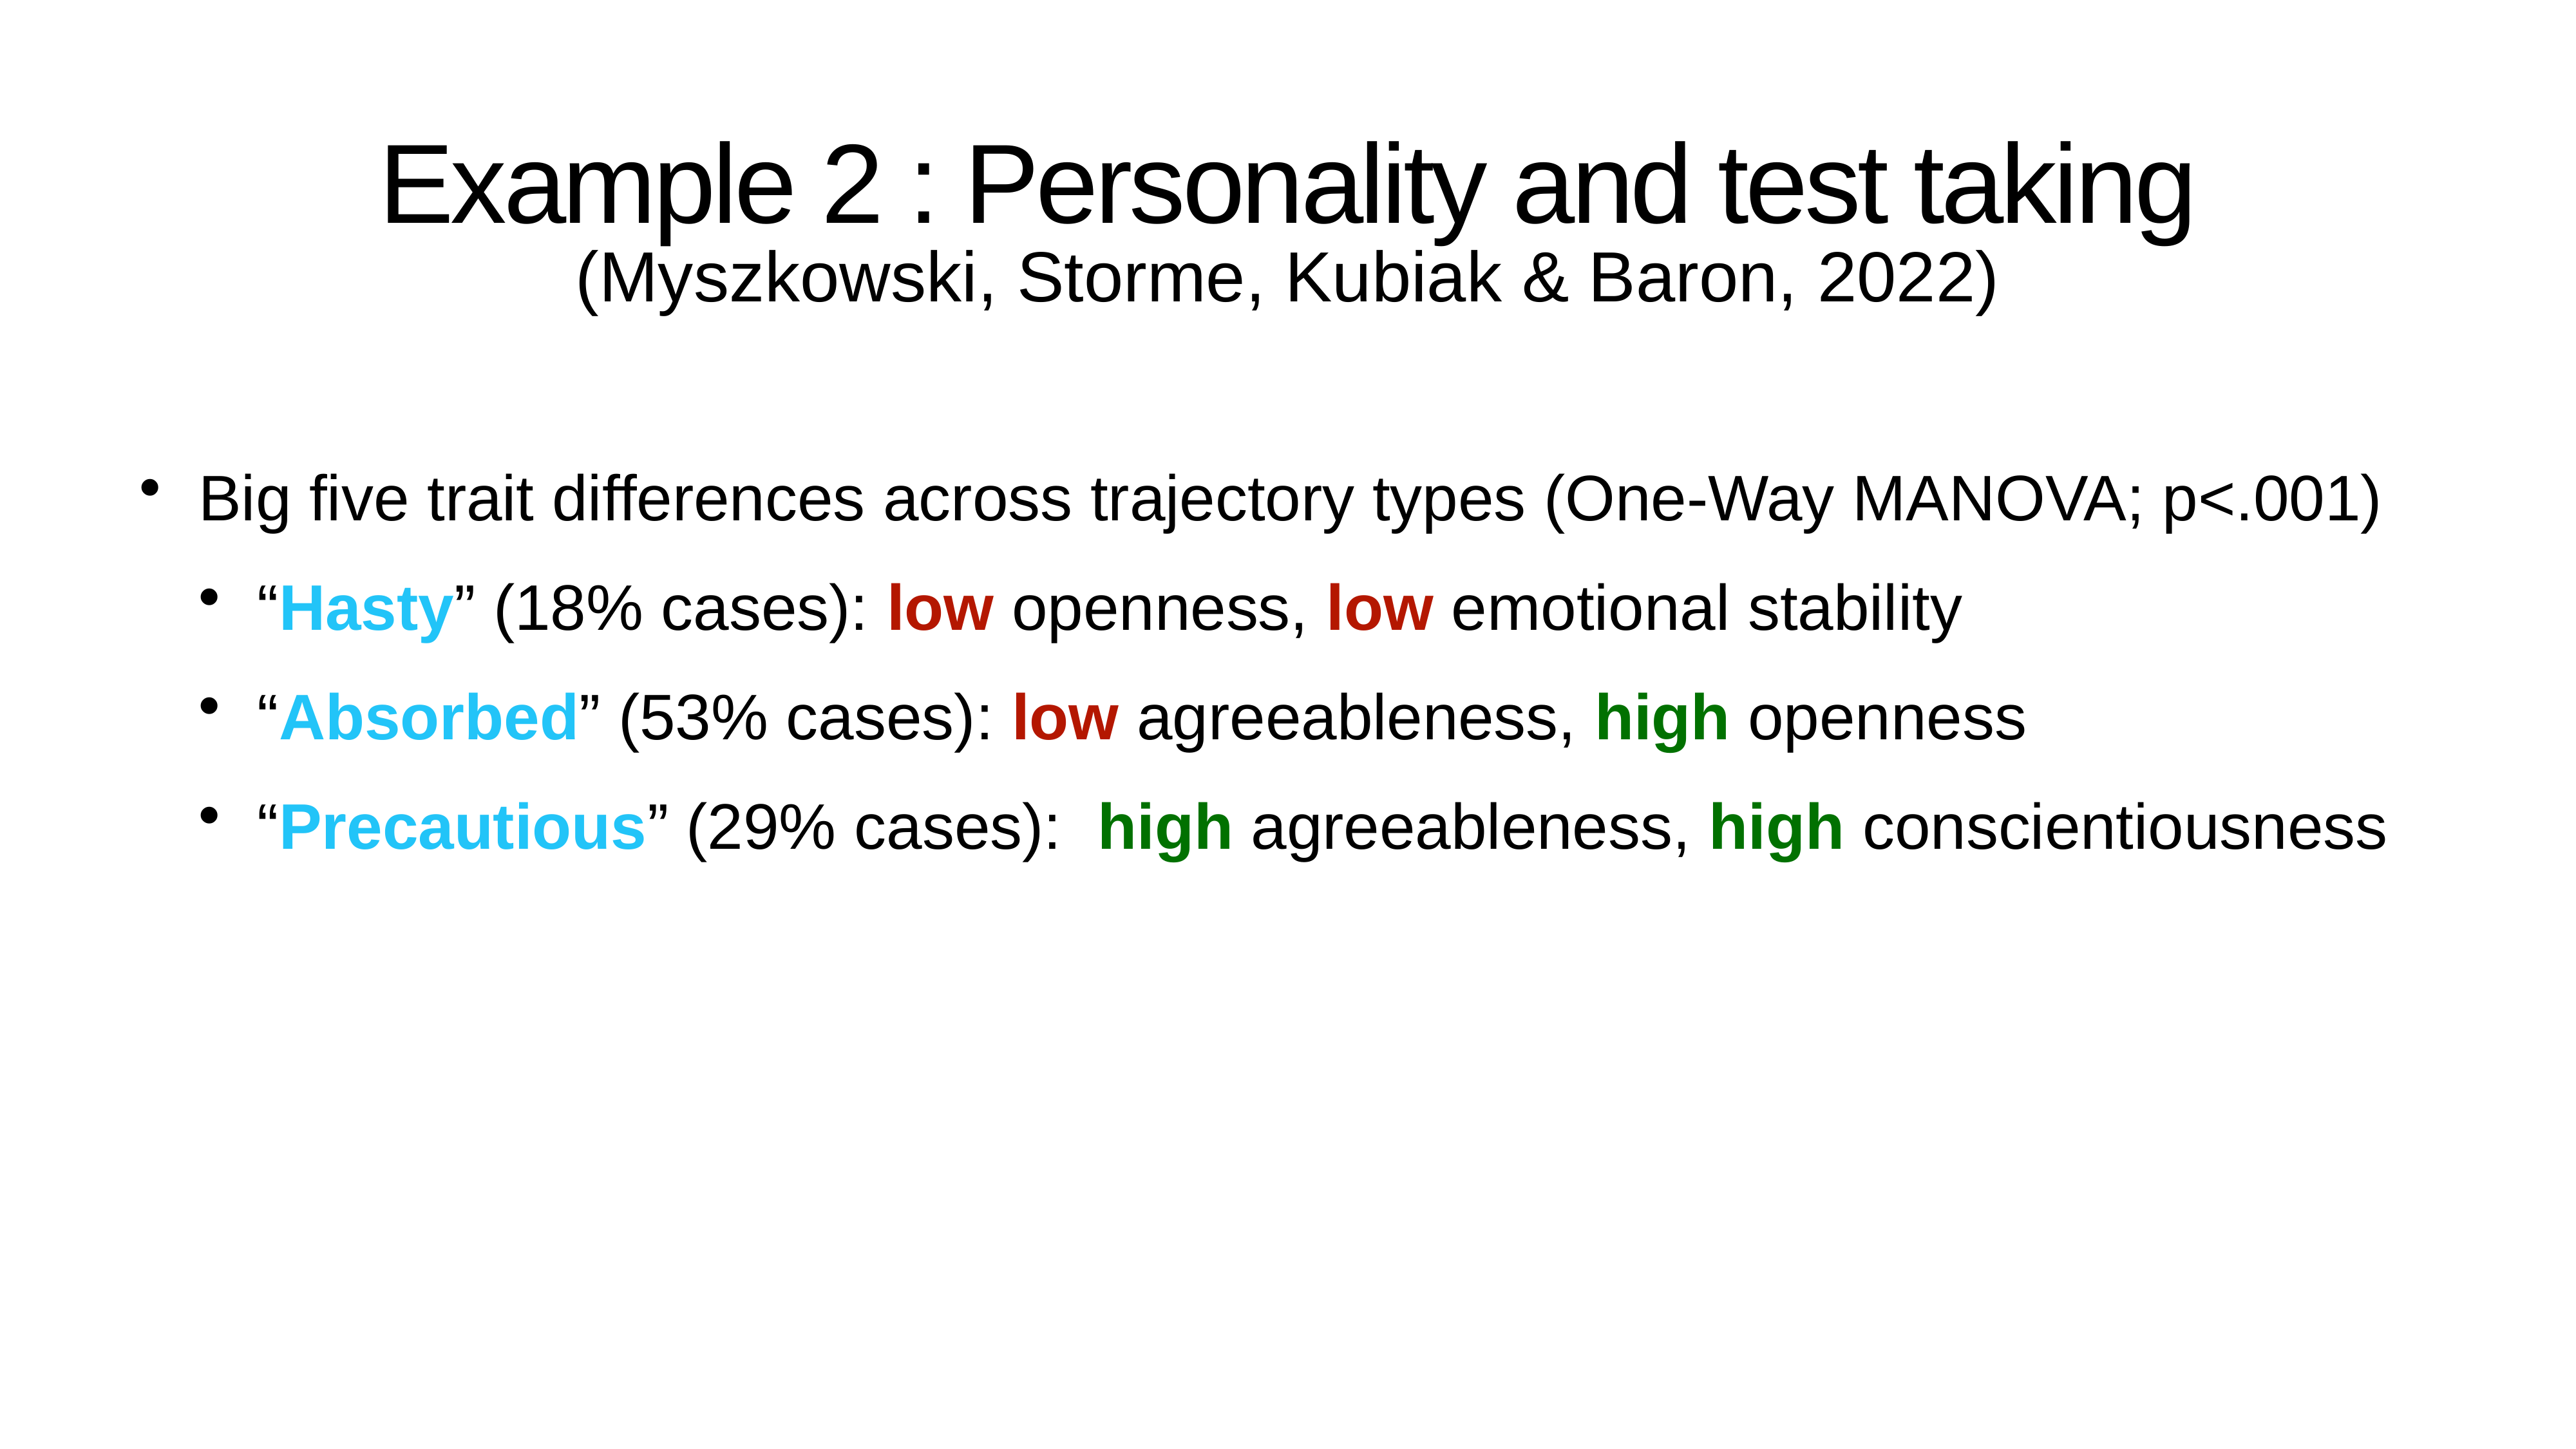

# Example 2 : Personality and test taking
(Myszkowski, Storme, Kubiak & Baron, 2022)
Big five trait differences across trajectory types (One-Way MANOVA; p<.001)
“Hasty” (18% cases): low openness, low emotional stability
“Absorbed” (53% cases): low agreeableness, high openness
“Precautious” (29% cases):  high agreeableness, high conscientiousness